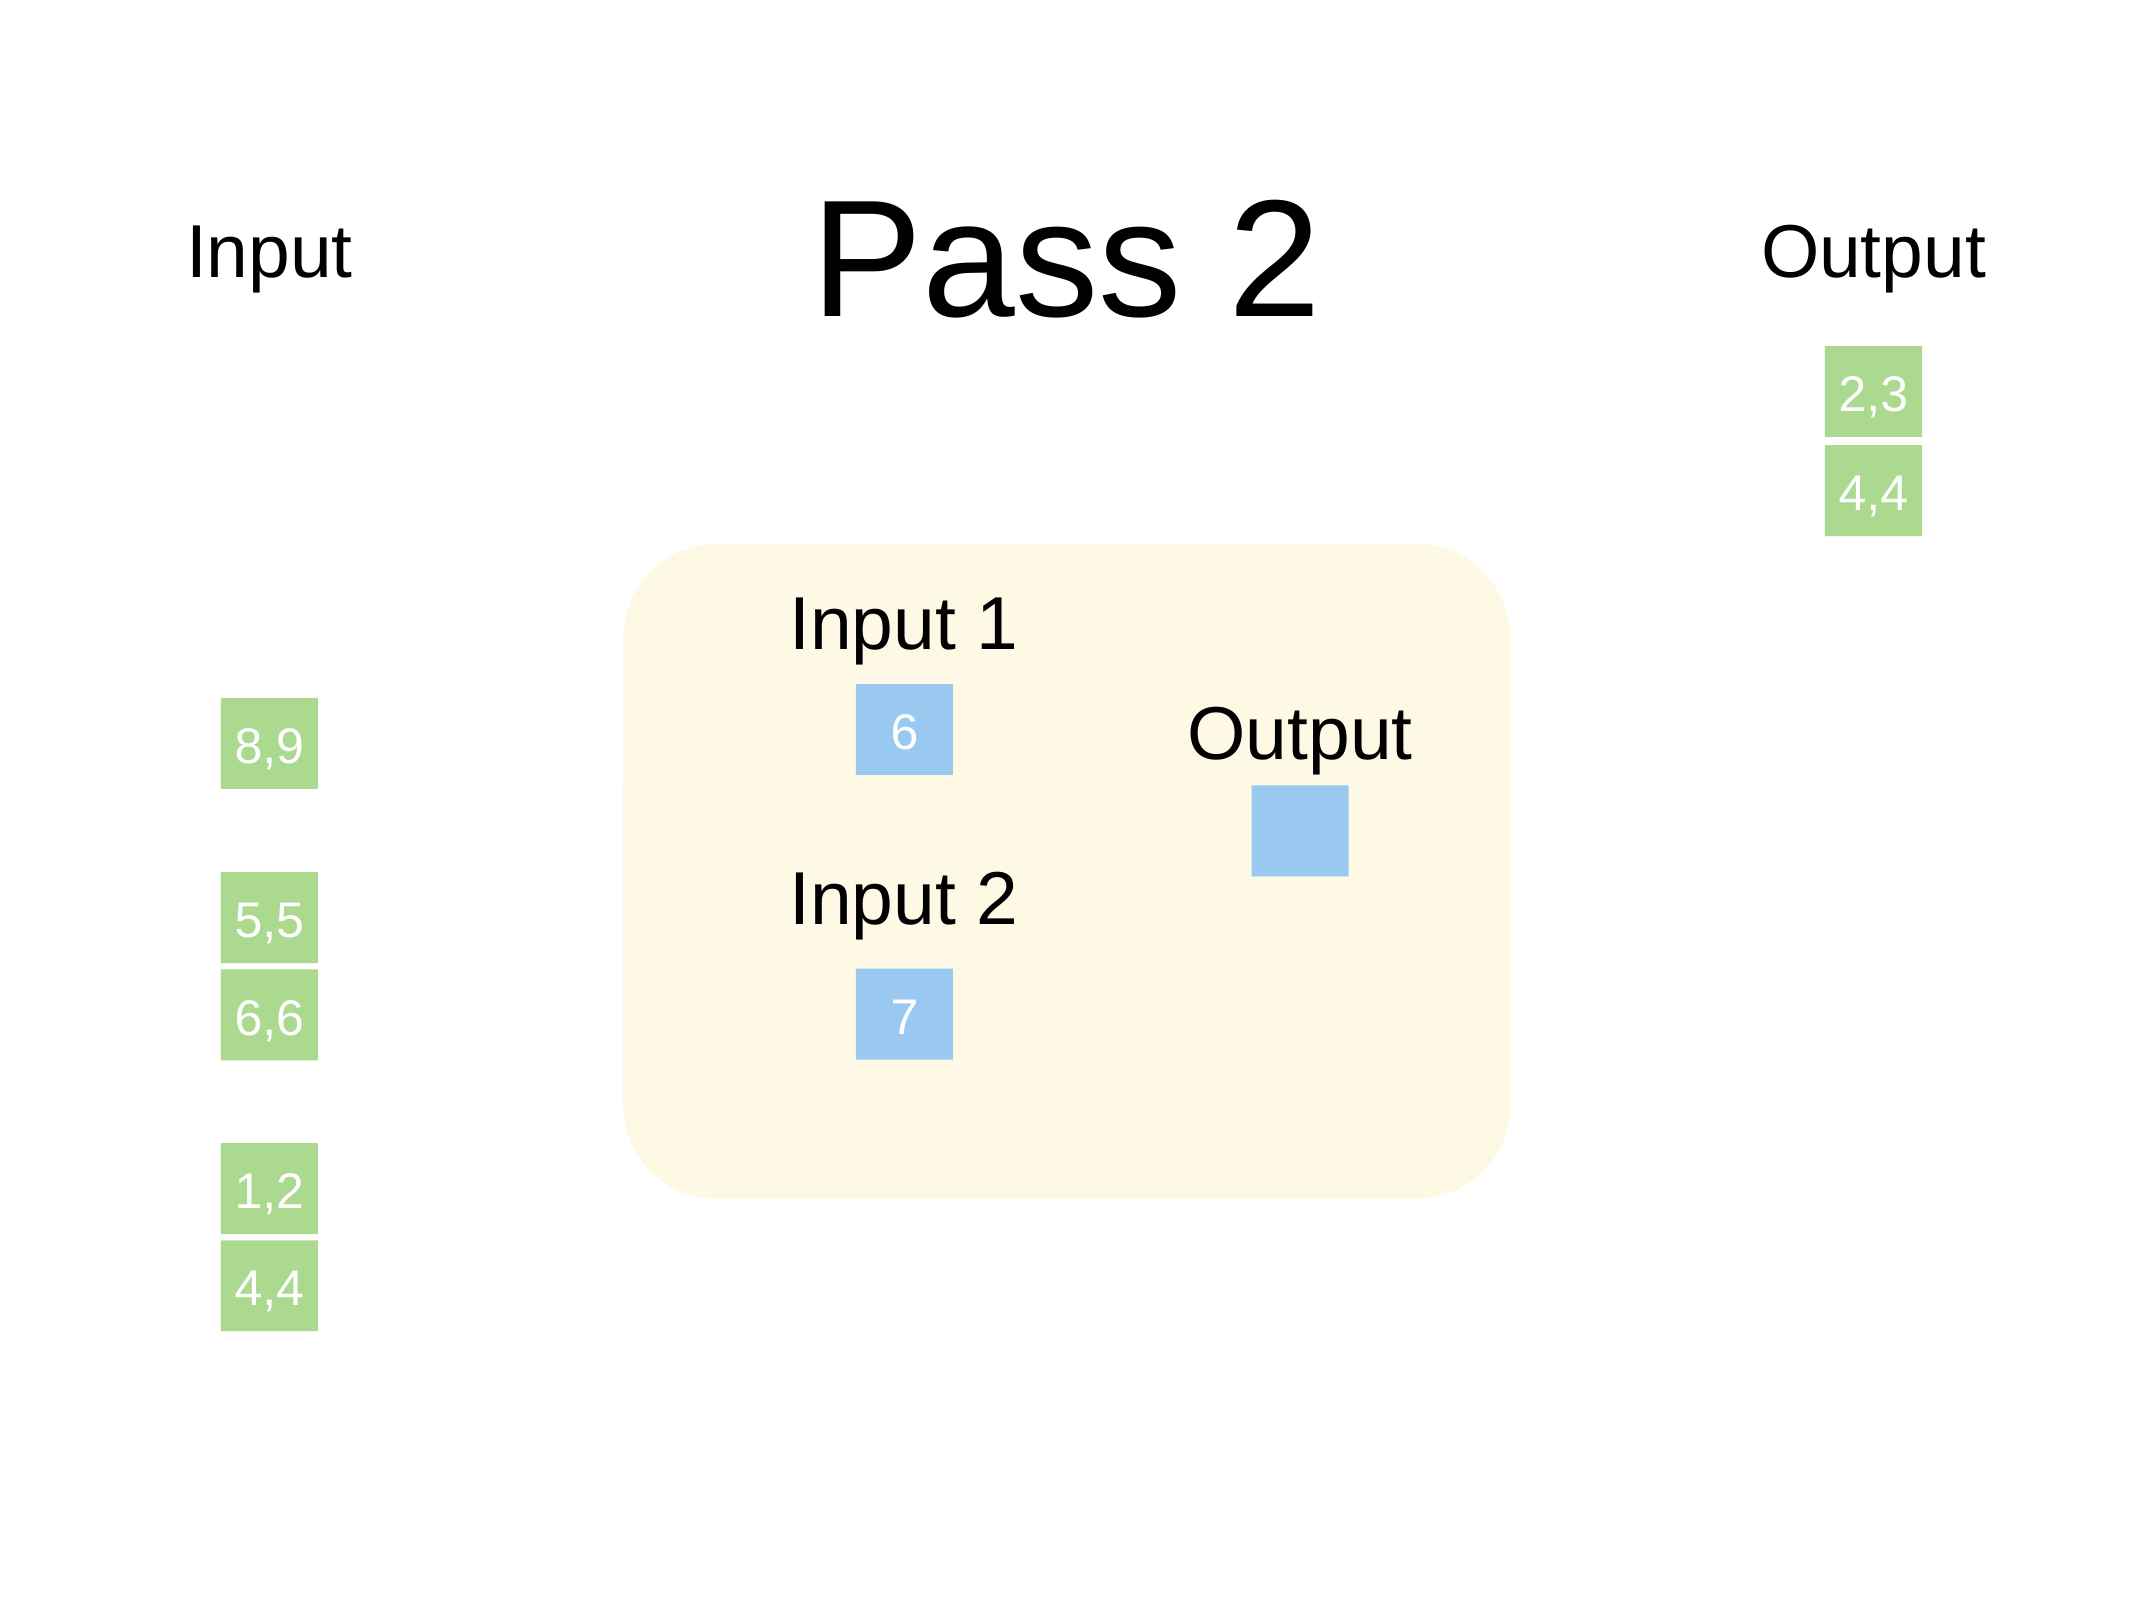

Pass 2
Input
Output
2,3
4,4

Input 1
Output
6
8,9

Input 2
5,5
7
6,6
1,2
4,4